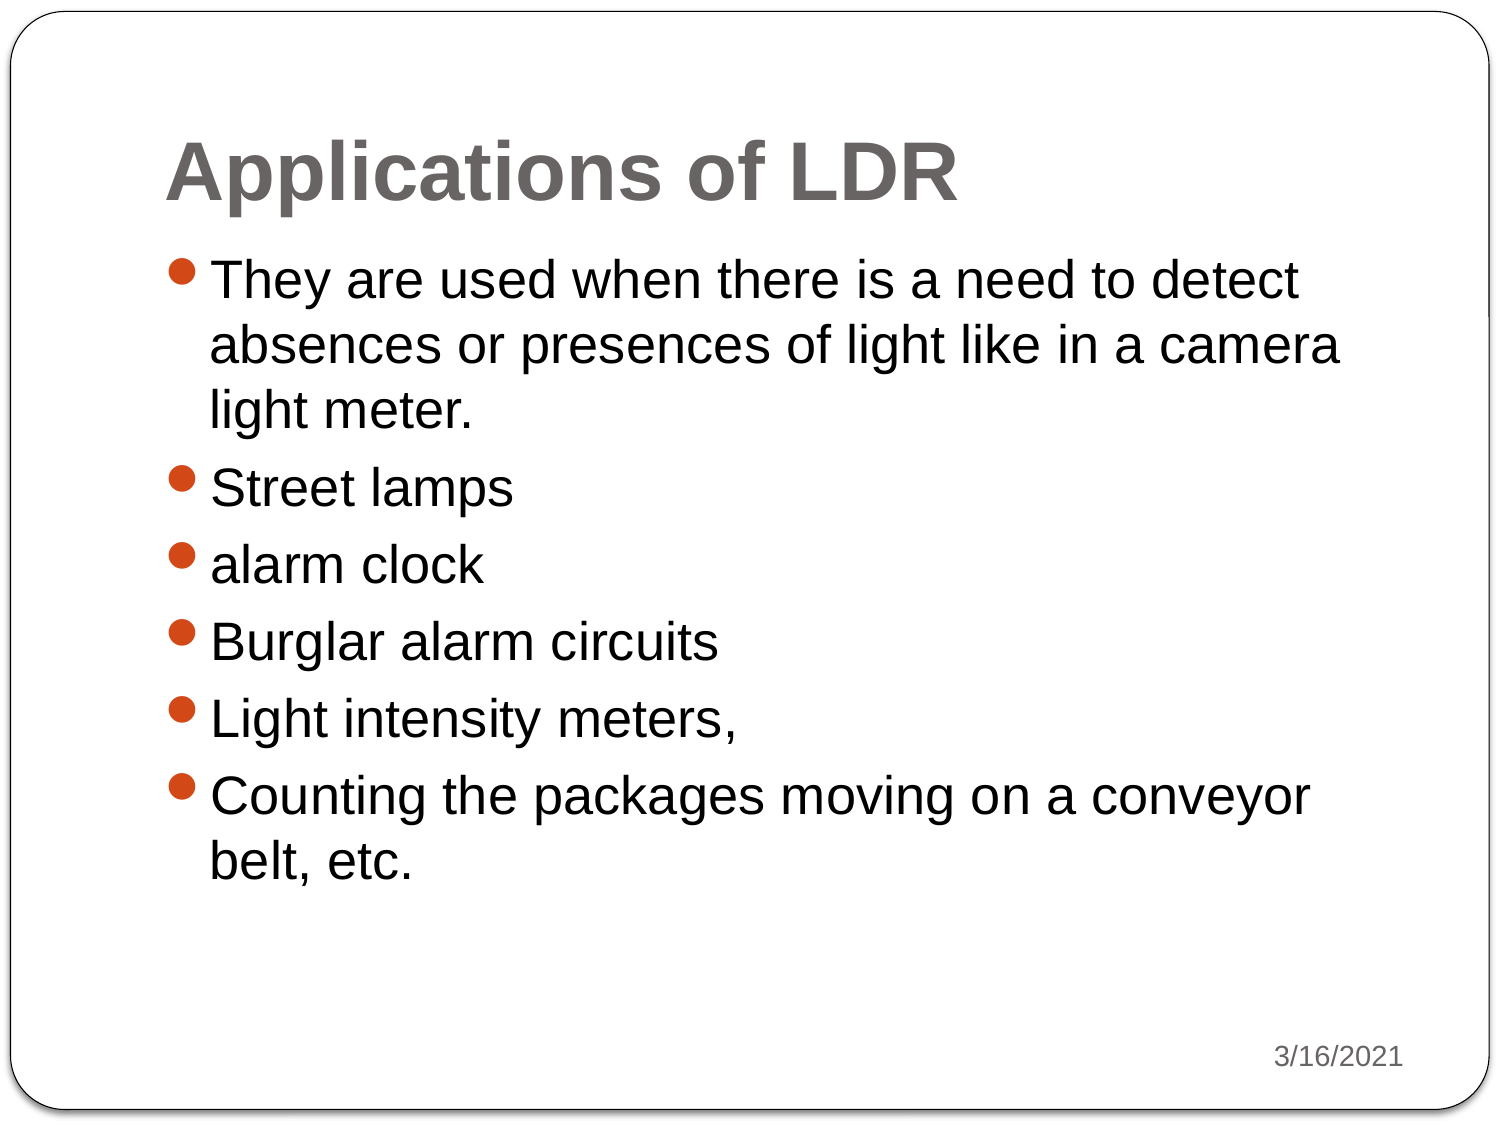

# Applications of LDR
They are used when there is a need to detect absences or presences of light like in a camera light meter.
Street lamps
alarm clock
Burglar alarm circuits
Light intensity meters,
Counting the packages moving on a conveyor belt, etc.
3/16/2021